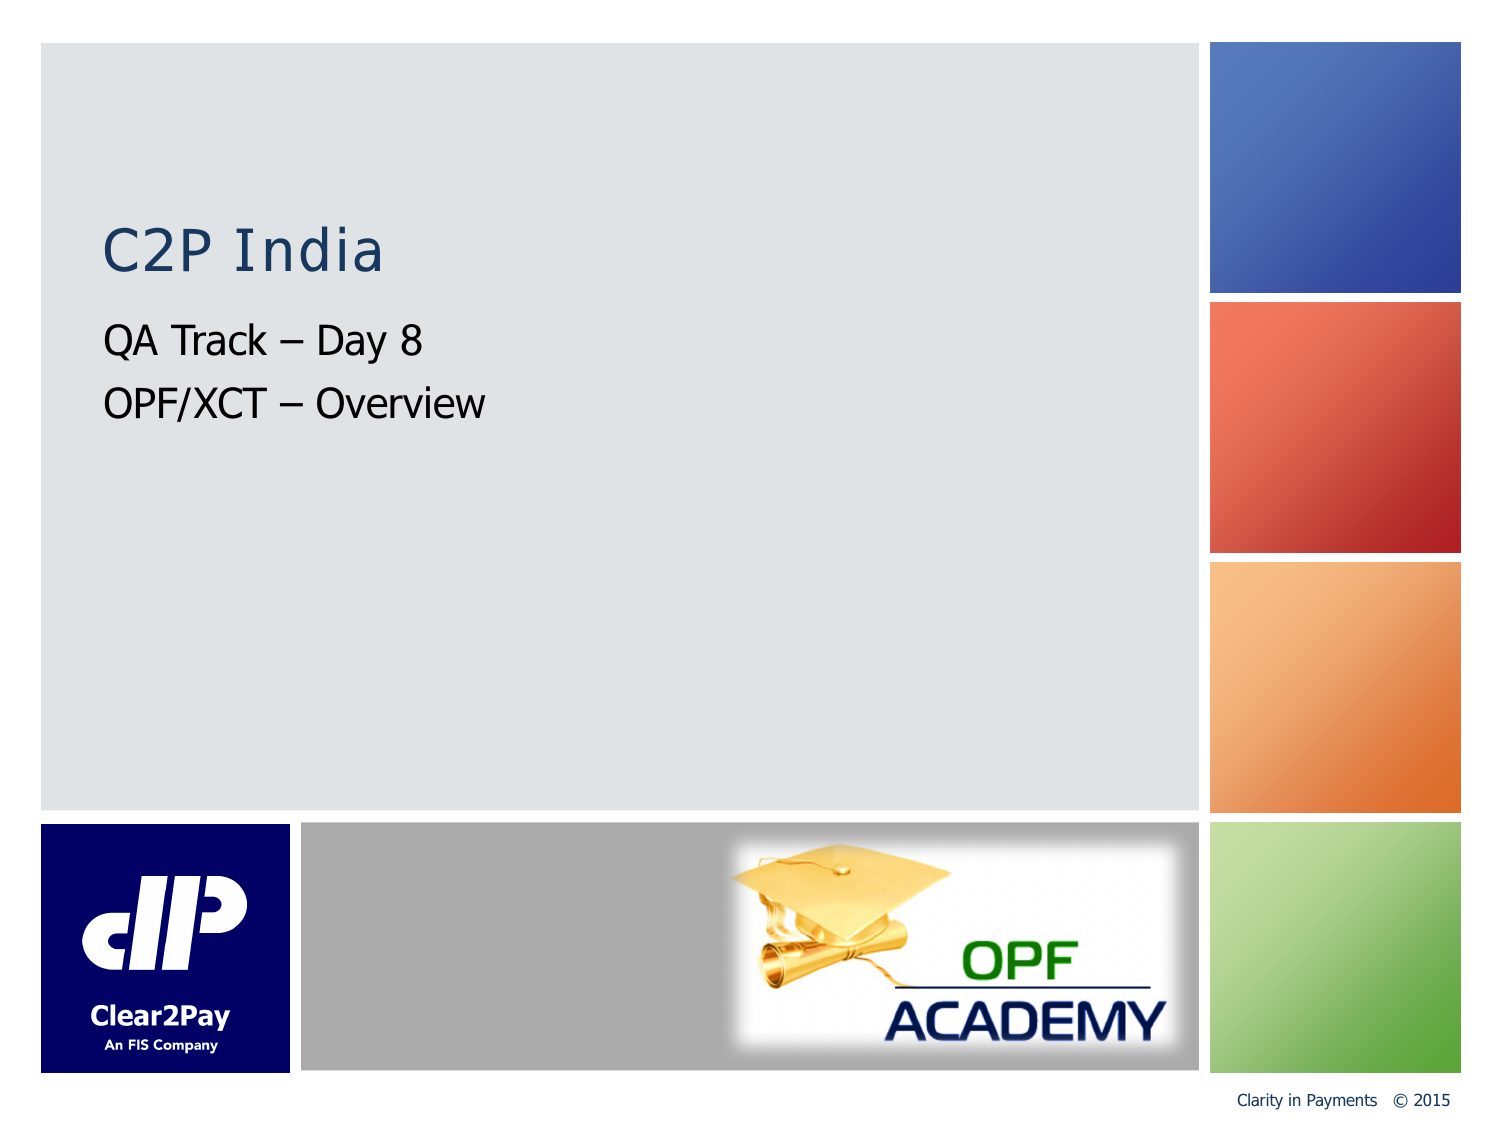

# C2P India
QA Track – Day 8
OPF/XCT – Overview